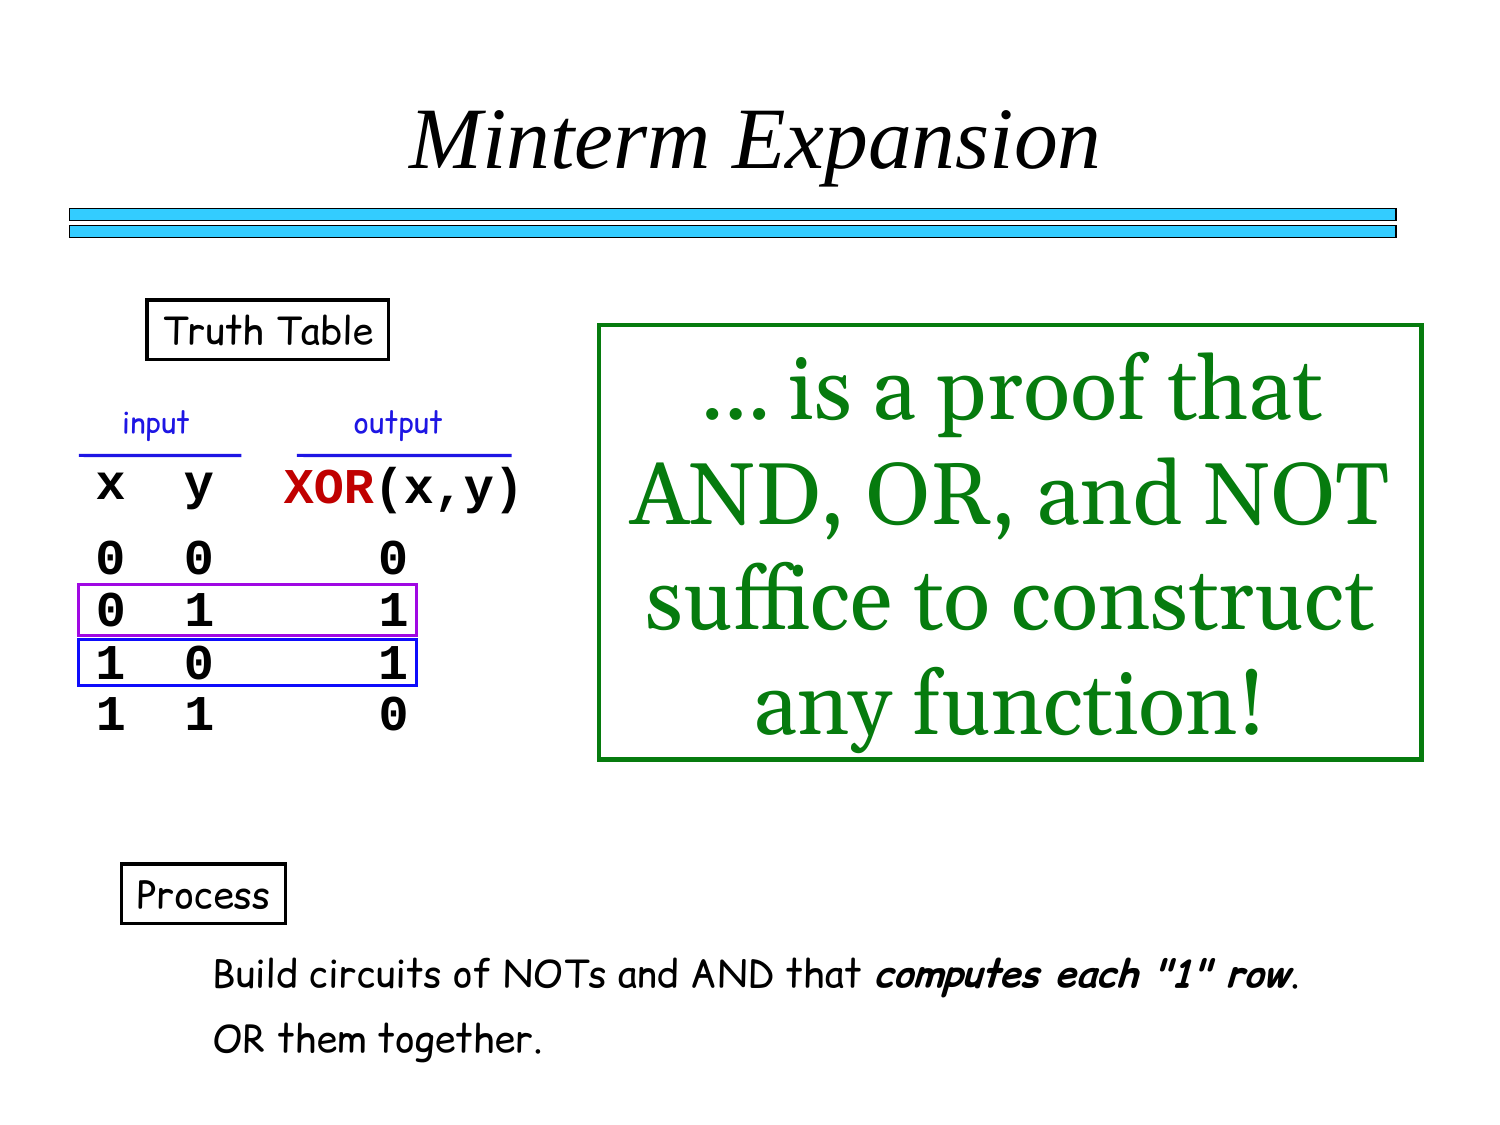

Minterm Expansion

Truth Table
… is a proof that AND, OR, and NOT suffice to construct any function!
input
output
x
y
XOR(x,y)

0
0
0
0
1
1

1
0
1

1
1
0
Process
Build circuits of NOTs and AND that computes each "1" row.
OR them together.